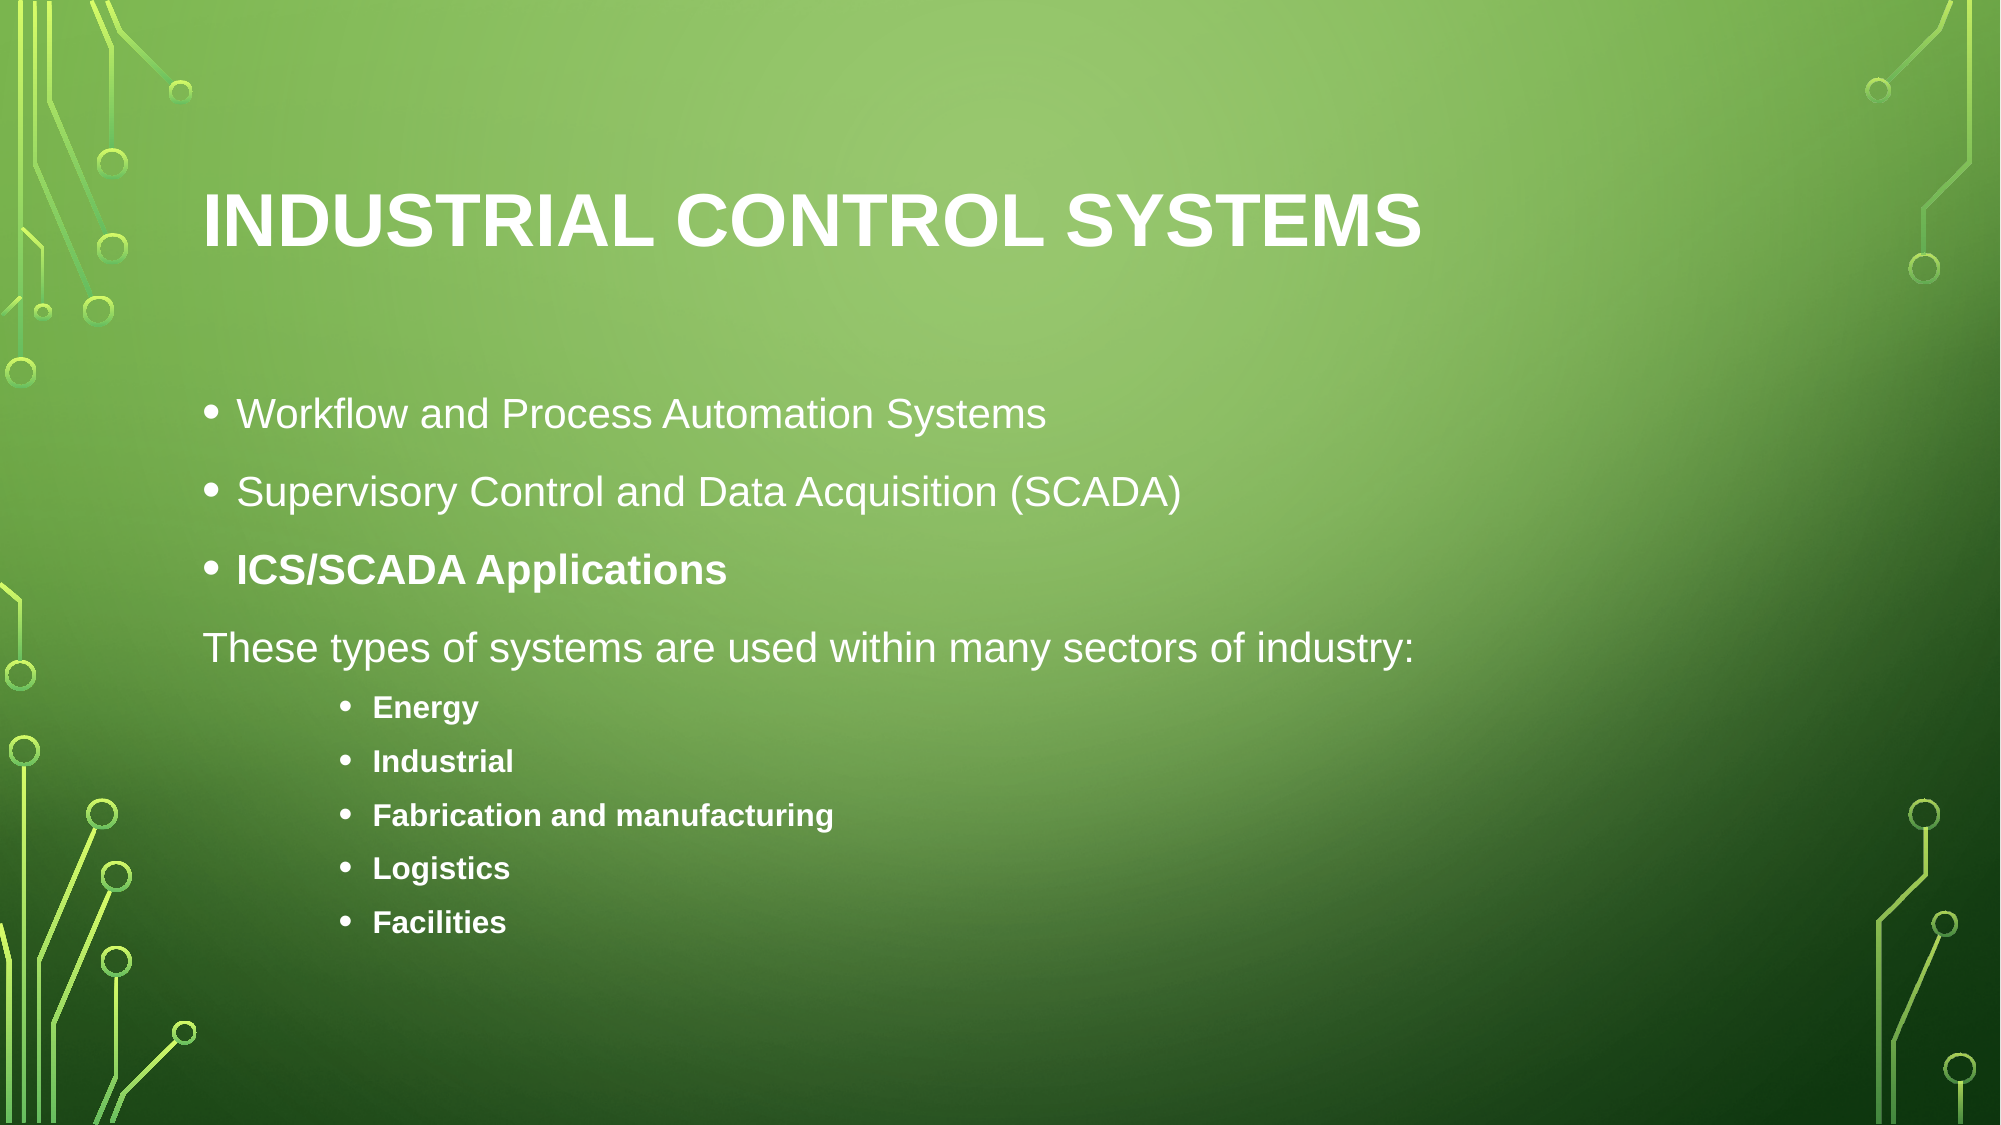

# Industrial Control Systems
Workflow and Process Automation Systems
Supervisory Control and Data Acquisition (SCADA)
ICS/SCADA Applications
These types of systems are used within many sectors of industry:
Energy
Industrial
Fabrication and manufacturing
Logistics
Facilities